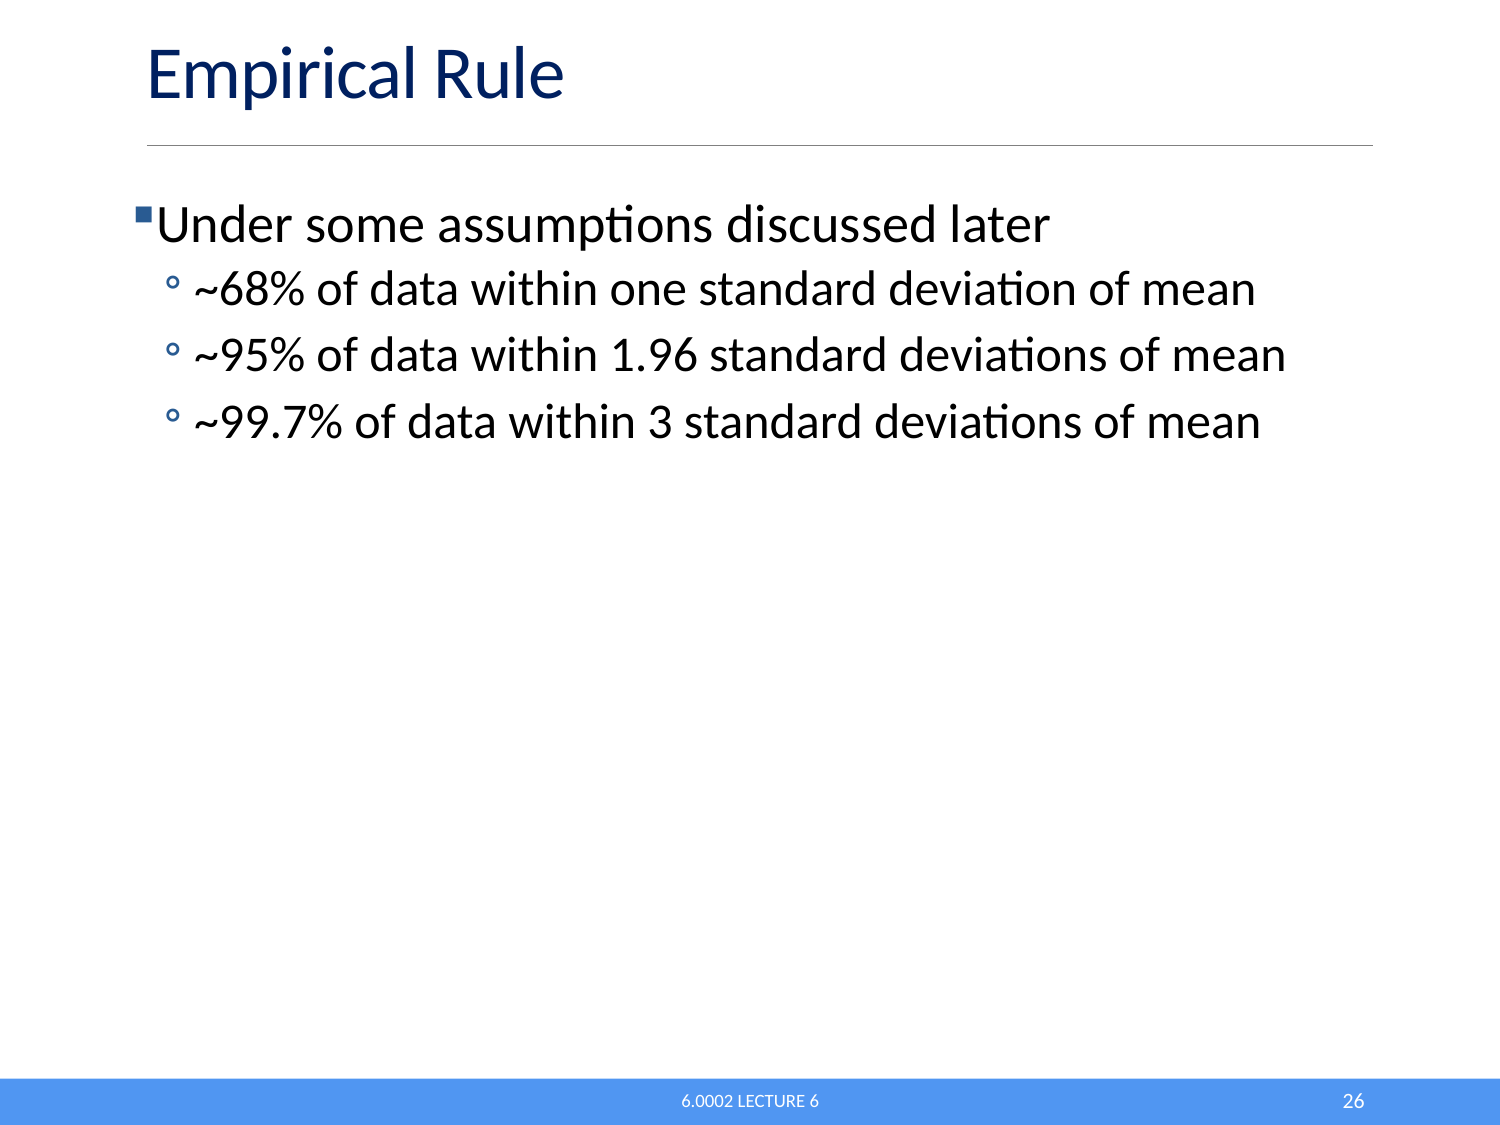

# Empirical Rule
Under some assumptions discussed later
~68% of data within one standard deviation of mean
~95% of data within 1.96 standard deviations of mean
~99.7% of data within 3 standard deviations of mean

6.0002 Lecture 6
26